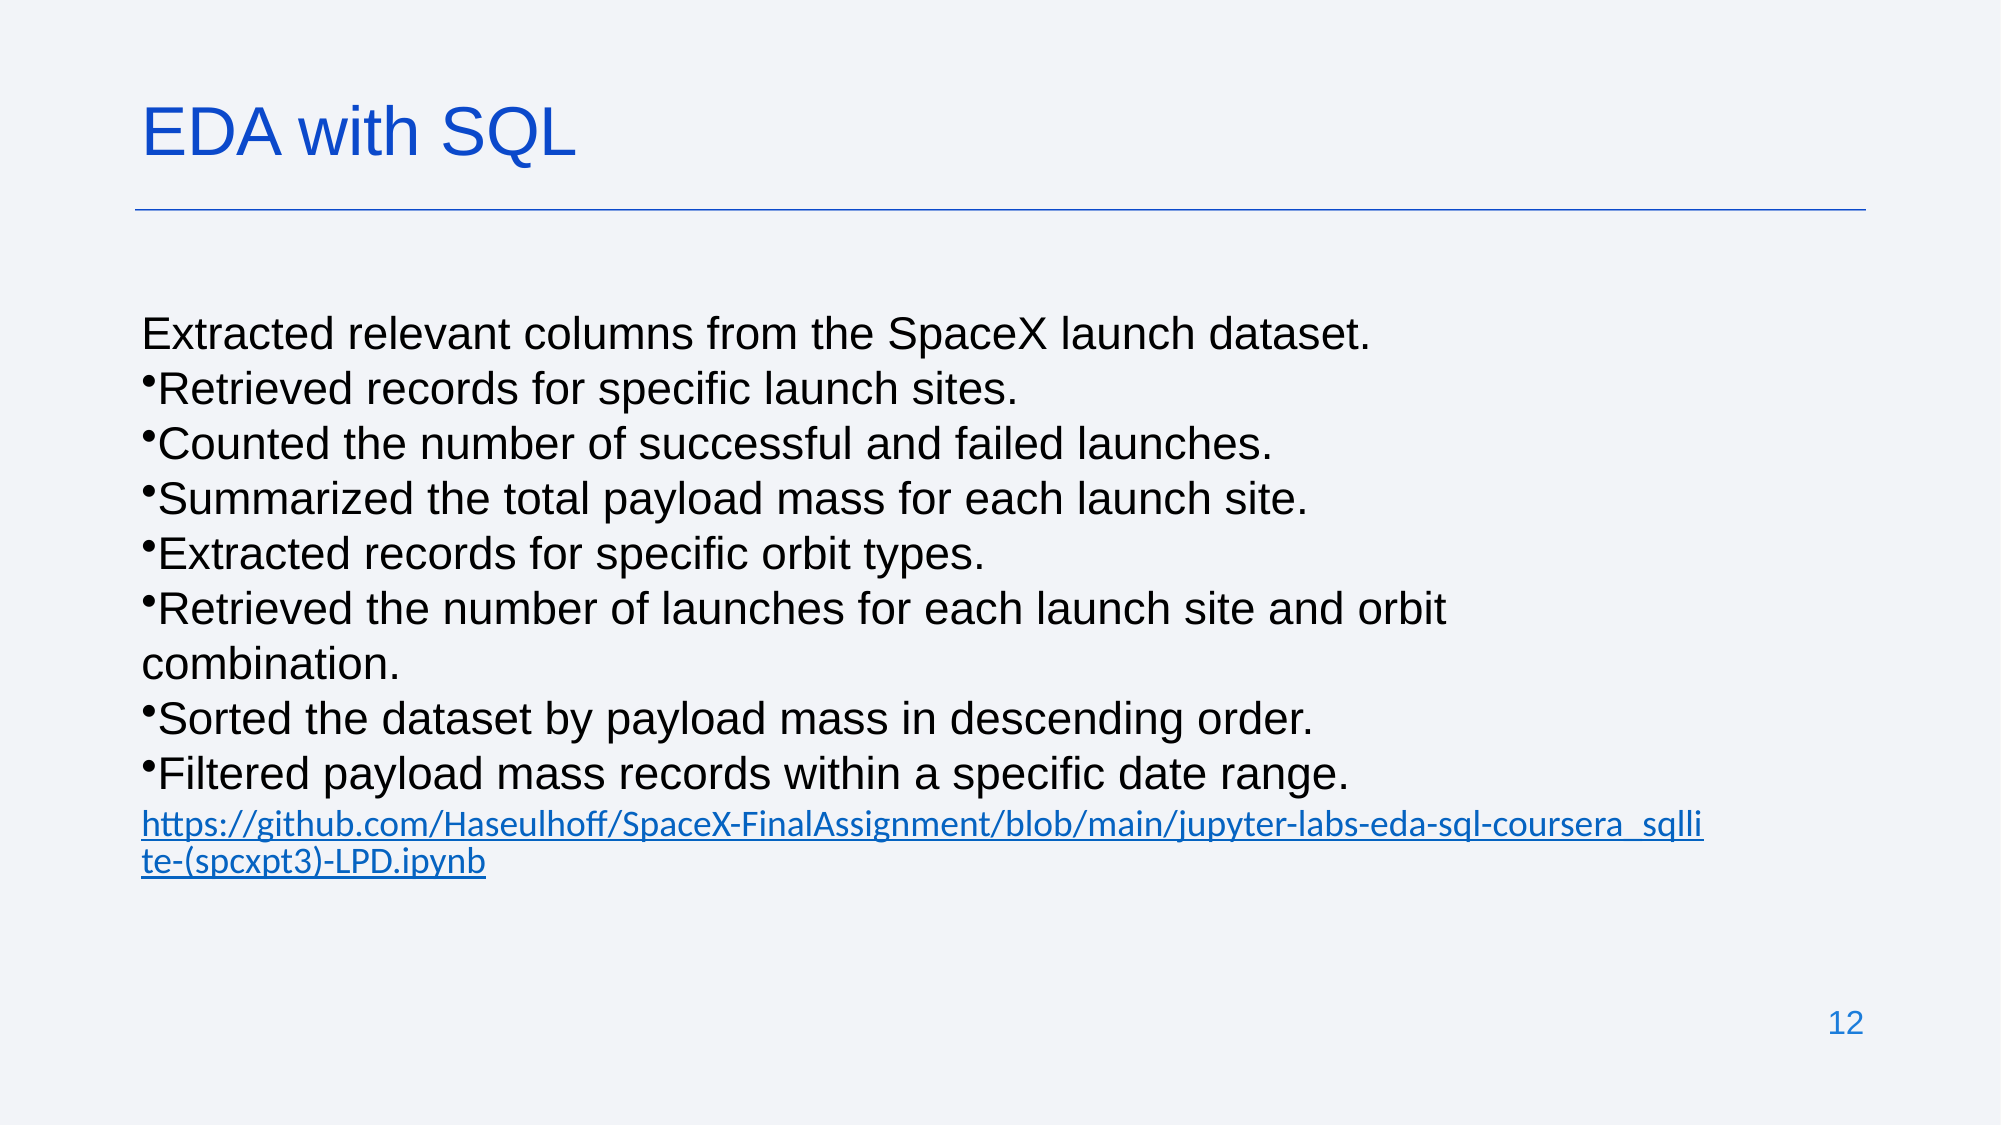

EDA with SQL
Extracted relevant columns from the SpaceX launch dataset.
Retrieved records for specific launch sites.
Counted the number of successful and failed launches.
Summarized the total payload mass for each launch site.
Extracted records for specific orbit types.
Retrieved the number of launches for each launch site and orbit combination.
Sorted the dataset by payload mass in descending order.
Filtered payload mass records within a specific date range.
https://github.com/Haseulhoff/SpaceX-FinalAssignment/blob/main/jupyter-labs-eda-sql-coursera_sqllite-(spcxpt3)-LPD.ipynb

12